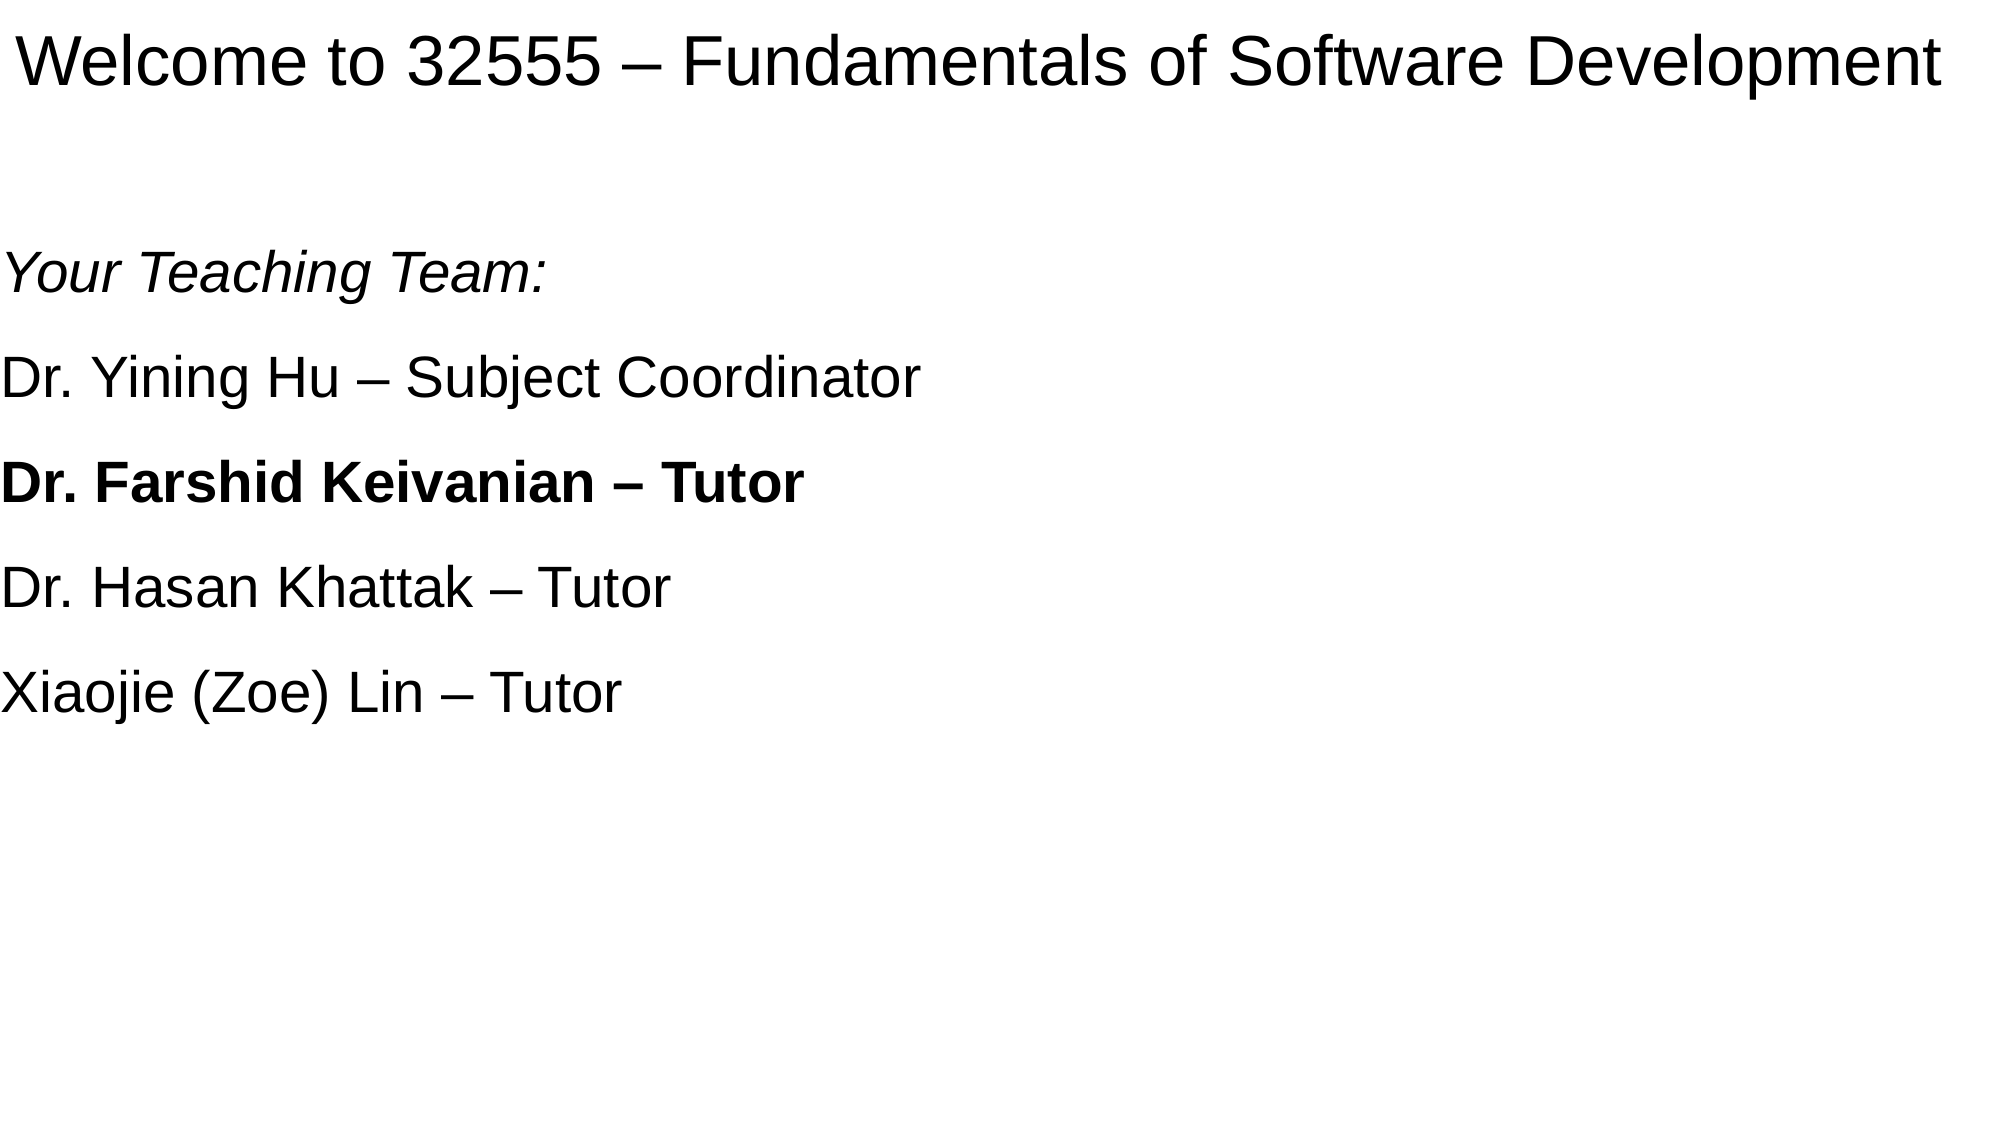

# Welcome to 32555 – Fundamentals of Software Development
Your Teaching Team:
Dr. Yining Hu – Subject Coordinator
Dr. Farshid Keivanian – Tutor
Dr. Hasan Khattak – Tutor
Xiaojie (Zoe) Lin – Tutor